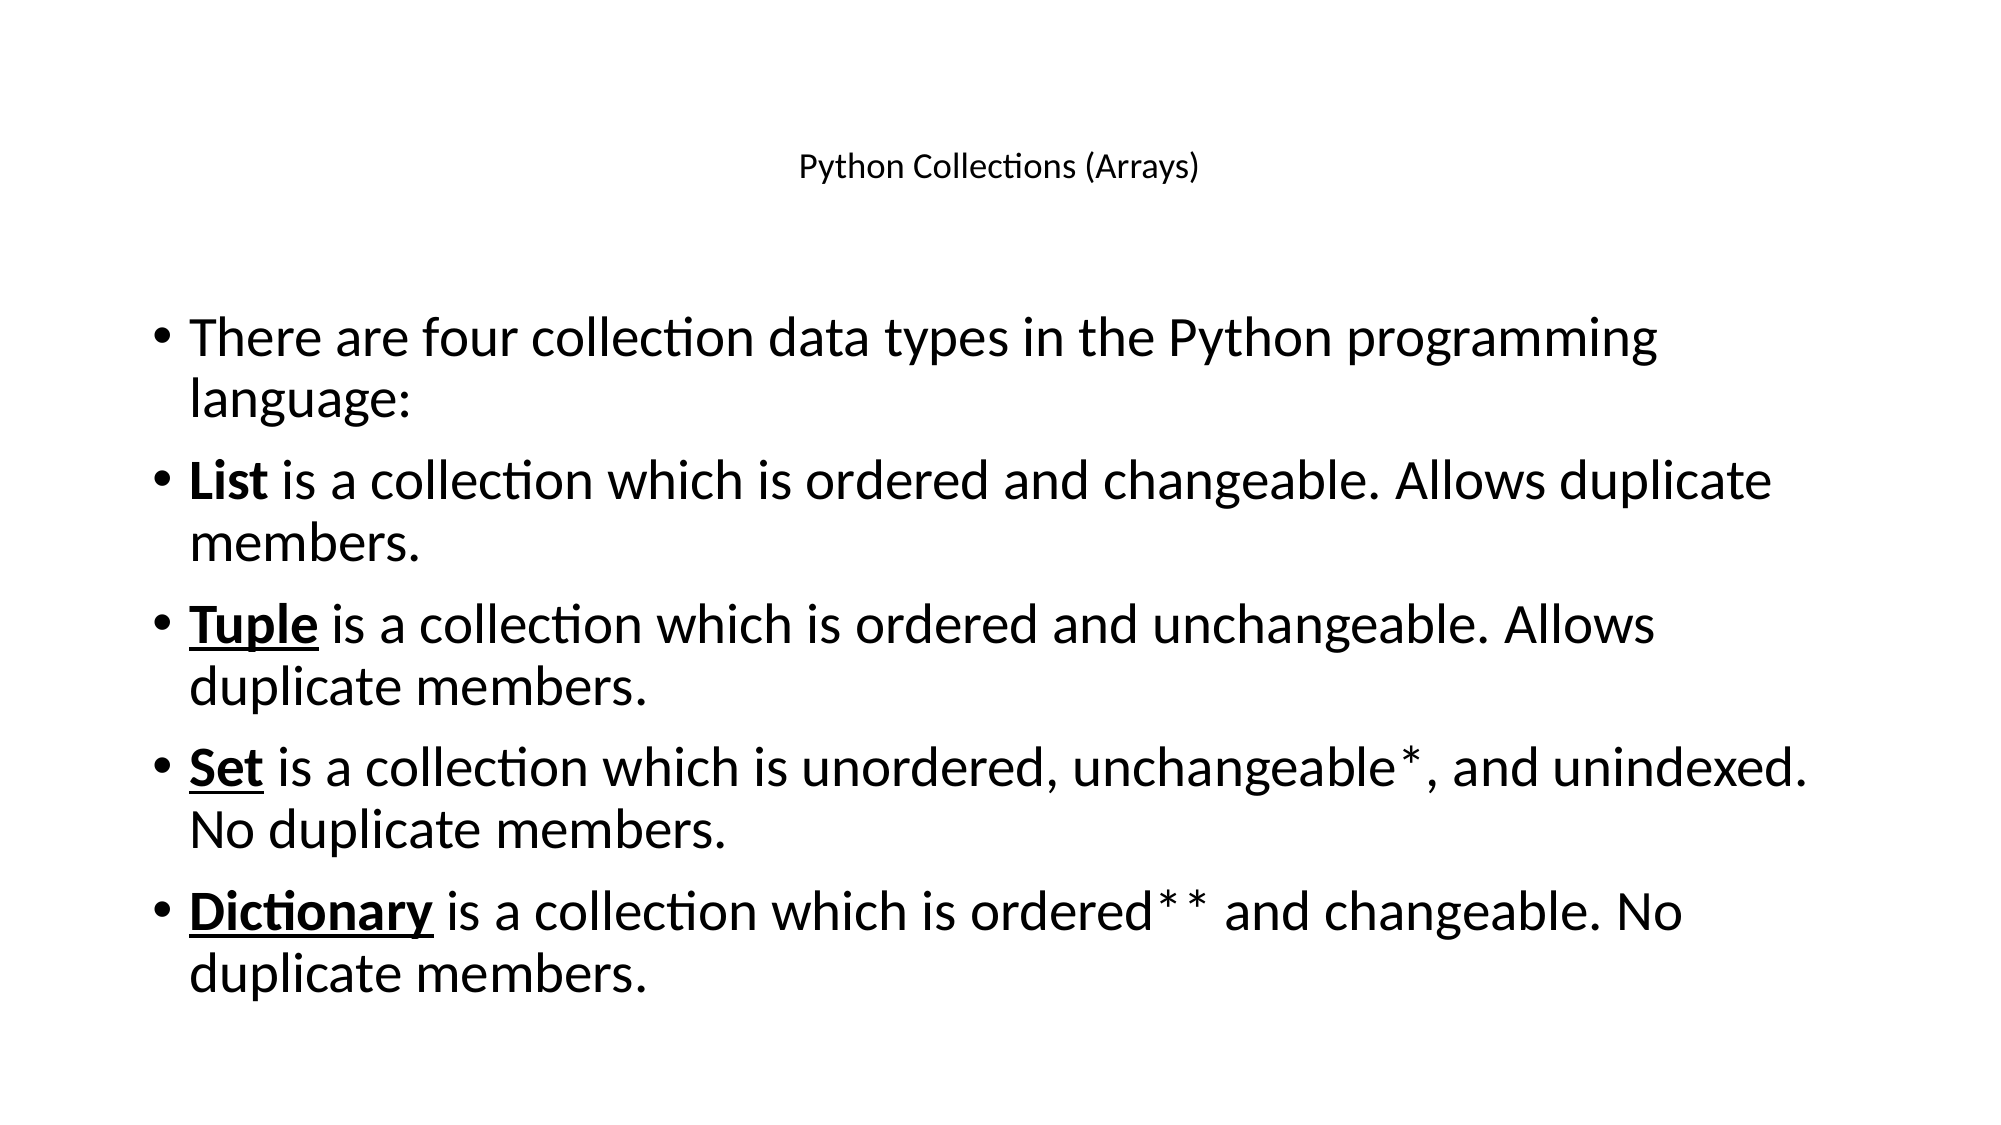

# Python Collections (Arrays)
There are four collection data types in the Python programming language:
List is a collection which is ordered and changeable. Allows duplicate members.
Tuple is a collection which is ordered and unchangeable. Allows duplicate members.
Set is a collection which is unordered, unchangeable*, and unindexed. No duplicate members.
Dictionary is a collection which is ordered** and changeable. No duplicate members.